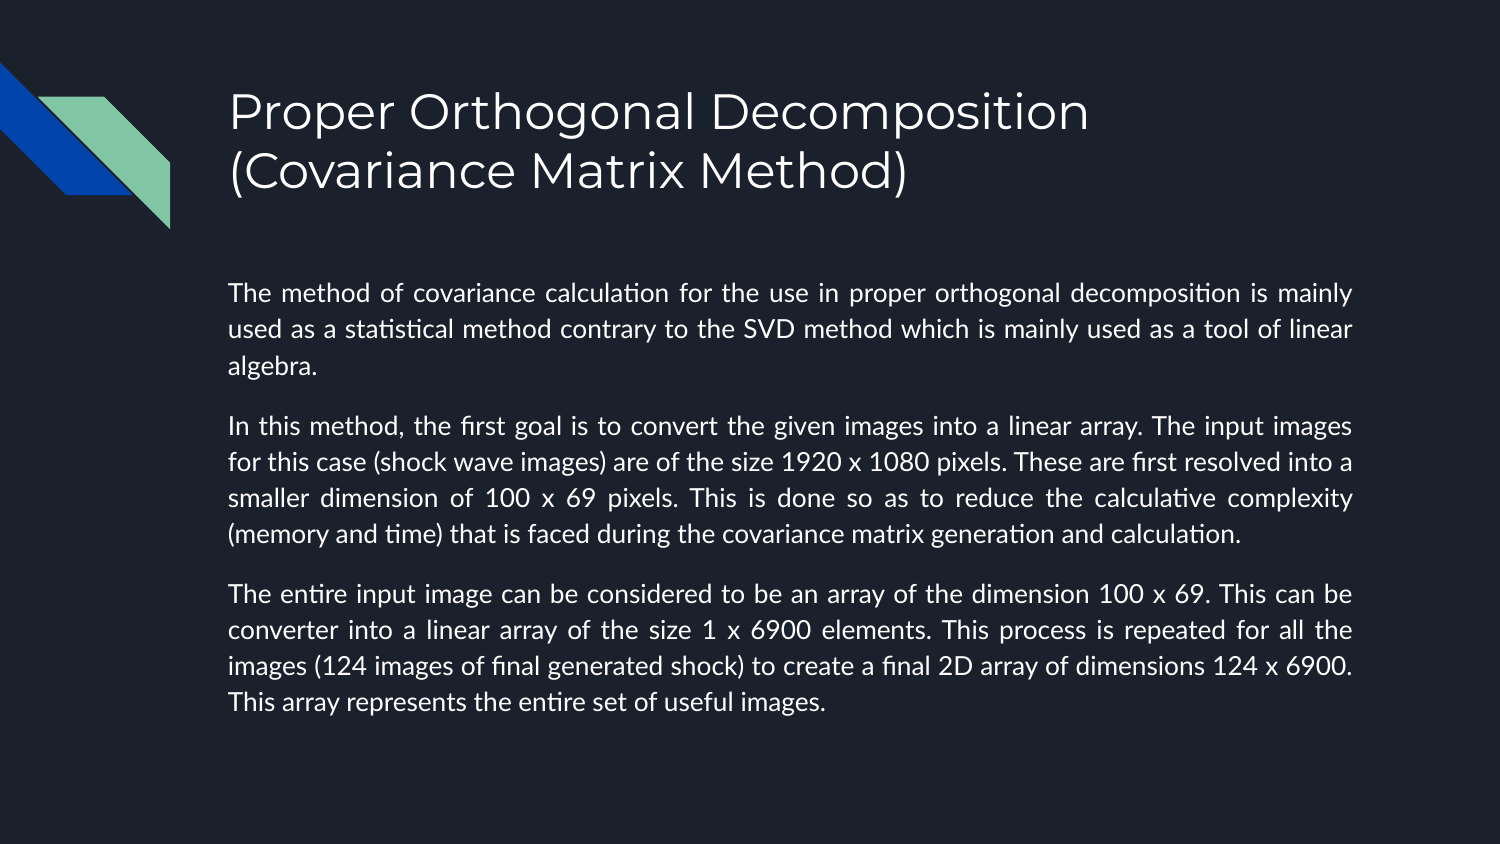

# Proper Orthogonal Decomposition
(Covariance Matrix Method)
The method of covariance calculation for the use in proper orthogonal decomposition is mainly used as a statistical method contrary to the SVD method which is mainly used as a tool of linear algebra.
In this method, the first goal is to convert the given images into a linear array. The input images for this case (shock wave images) are of the size 1920 x 1080 pixels. These are first resolved into a smaller dimension of 100 x 69 pixels. This is done so as to reduce the calculative complexity (memory and time) that is faced during the covariance matrix generation and calculation.
The entire input image can be considered to be an array of the dimension 100 x 69. This can be converter into a linear array of the size 1 x 6900 elements. This process is repeated for all the images (124 images of final generated shock) to create a final 2D array of dimensions 124 x 6900. This array represents the entire set of useful images.